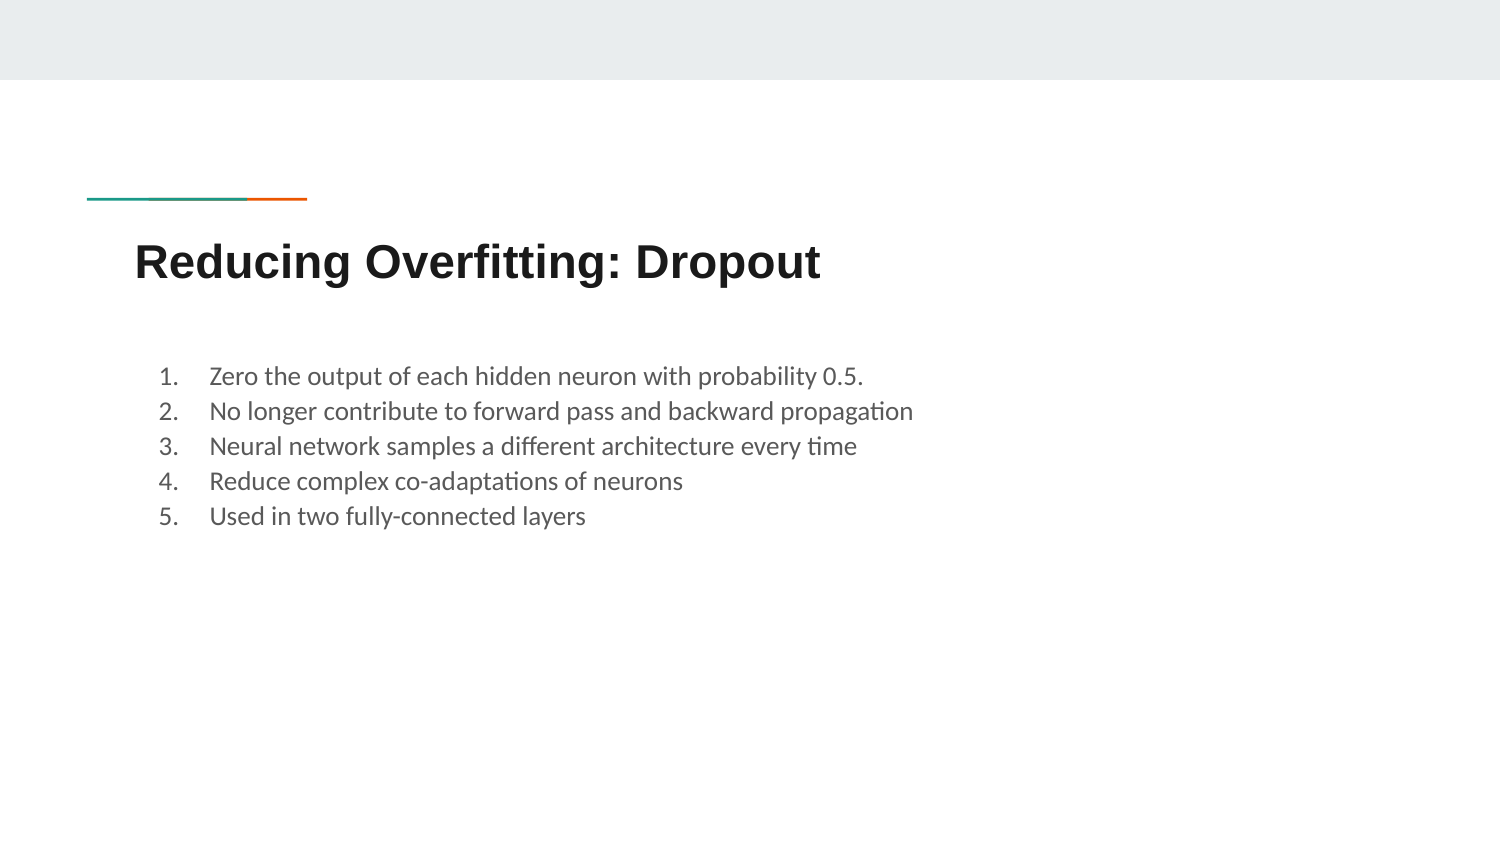

# Reducing Overfitting: Dropout

Zero the output of each hidden neuron with probability 0.5.
No longer contribute to forward pass and backward propagation
Neural network samples a different architecture every time
Reduce complex co-adaptations of neurons
Used in two fully-connected layers